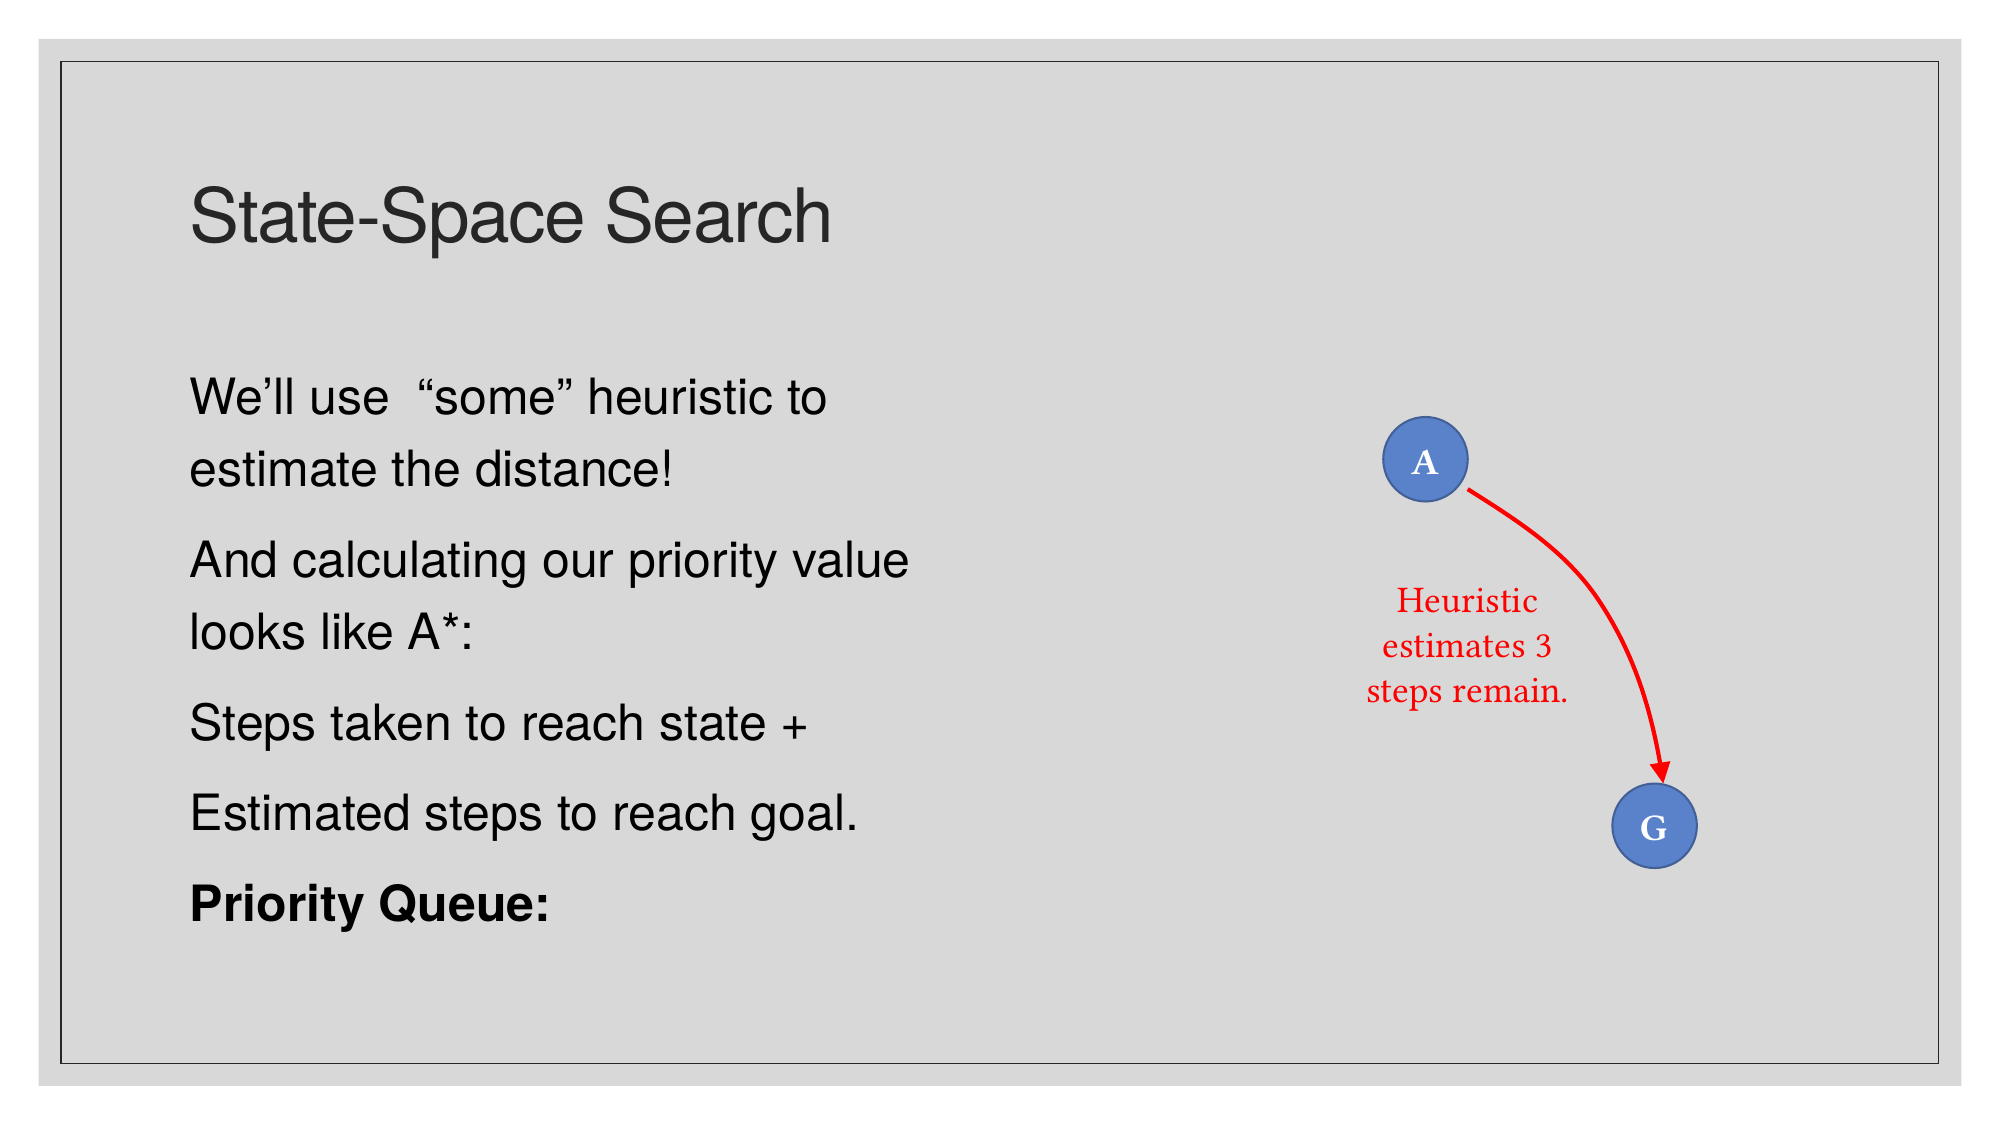

# State-Space Search
We’ll use  “some” heuristic to estimate the distance!
And calculating our priority value looks like A*:
Steps taken to reach state +
Estimated steps to reach goal.
Priority Queue:

A

Heuristic estimates 3 steps remain.
G